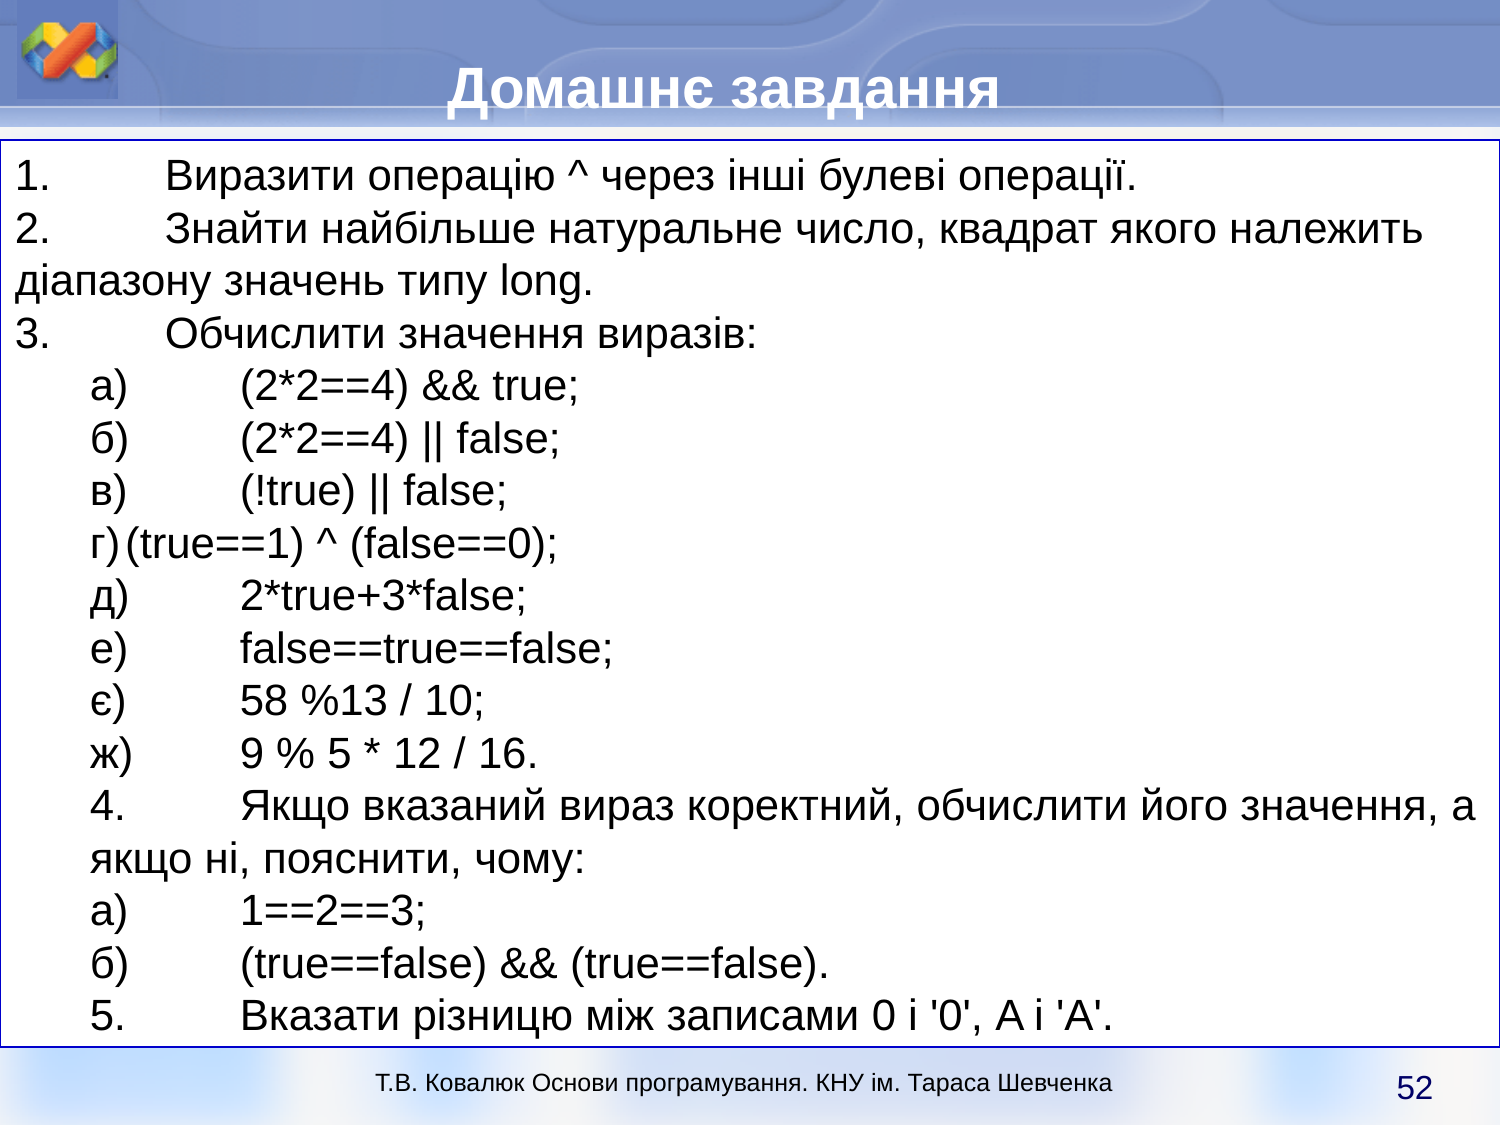

Домашнє завдання
1.	Виразити операцію ^ через інші булеві операції.
2.	Знайти найбільше натуральне число, квадрат якого належить діапазону значень типу long.
3.	Обчислити значення виразів:
а)	(2*2==4) && true;
б)	(2*2==4) || false;
в) 	(!true) || false;
г)	(true==1) ^ (false==0);
д)	2*true+3*false;
е)	false==true==false;
є)	58 %13 / 10;
ж)	9 % 5 * 12 / 16.
4.	Якщо вказаний вираз коректний, обчислити його значення, а якщо ні, пояснити, чому:
а)	1==2==3;
б)	(true==false) && (true==false).
5.	Вказати різницю між записами 0 і '0', A і 'A'.
52